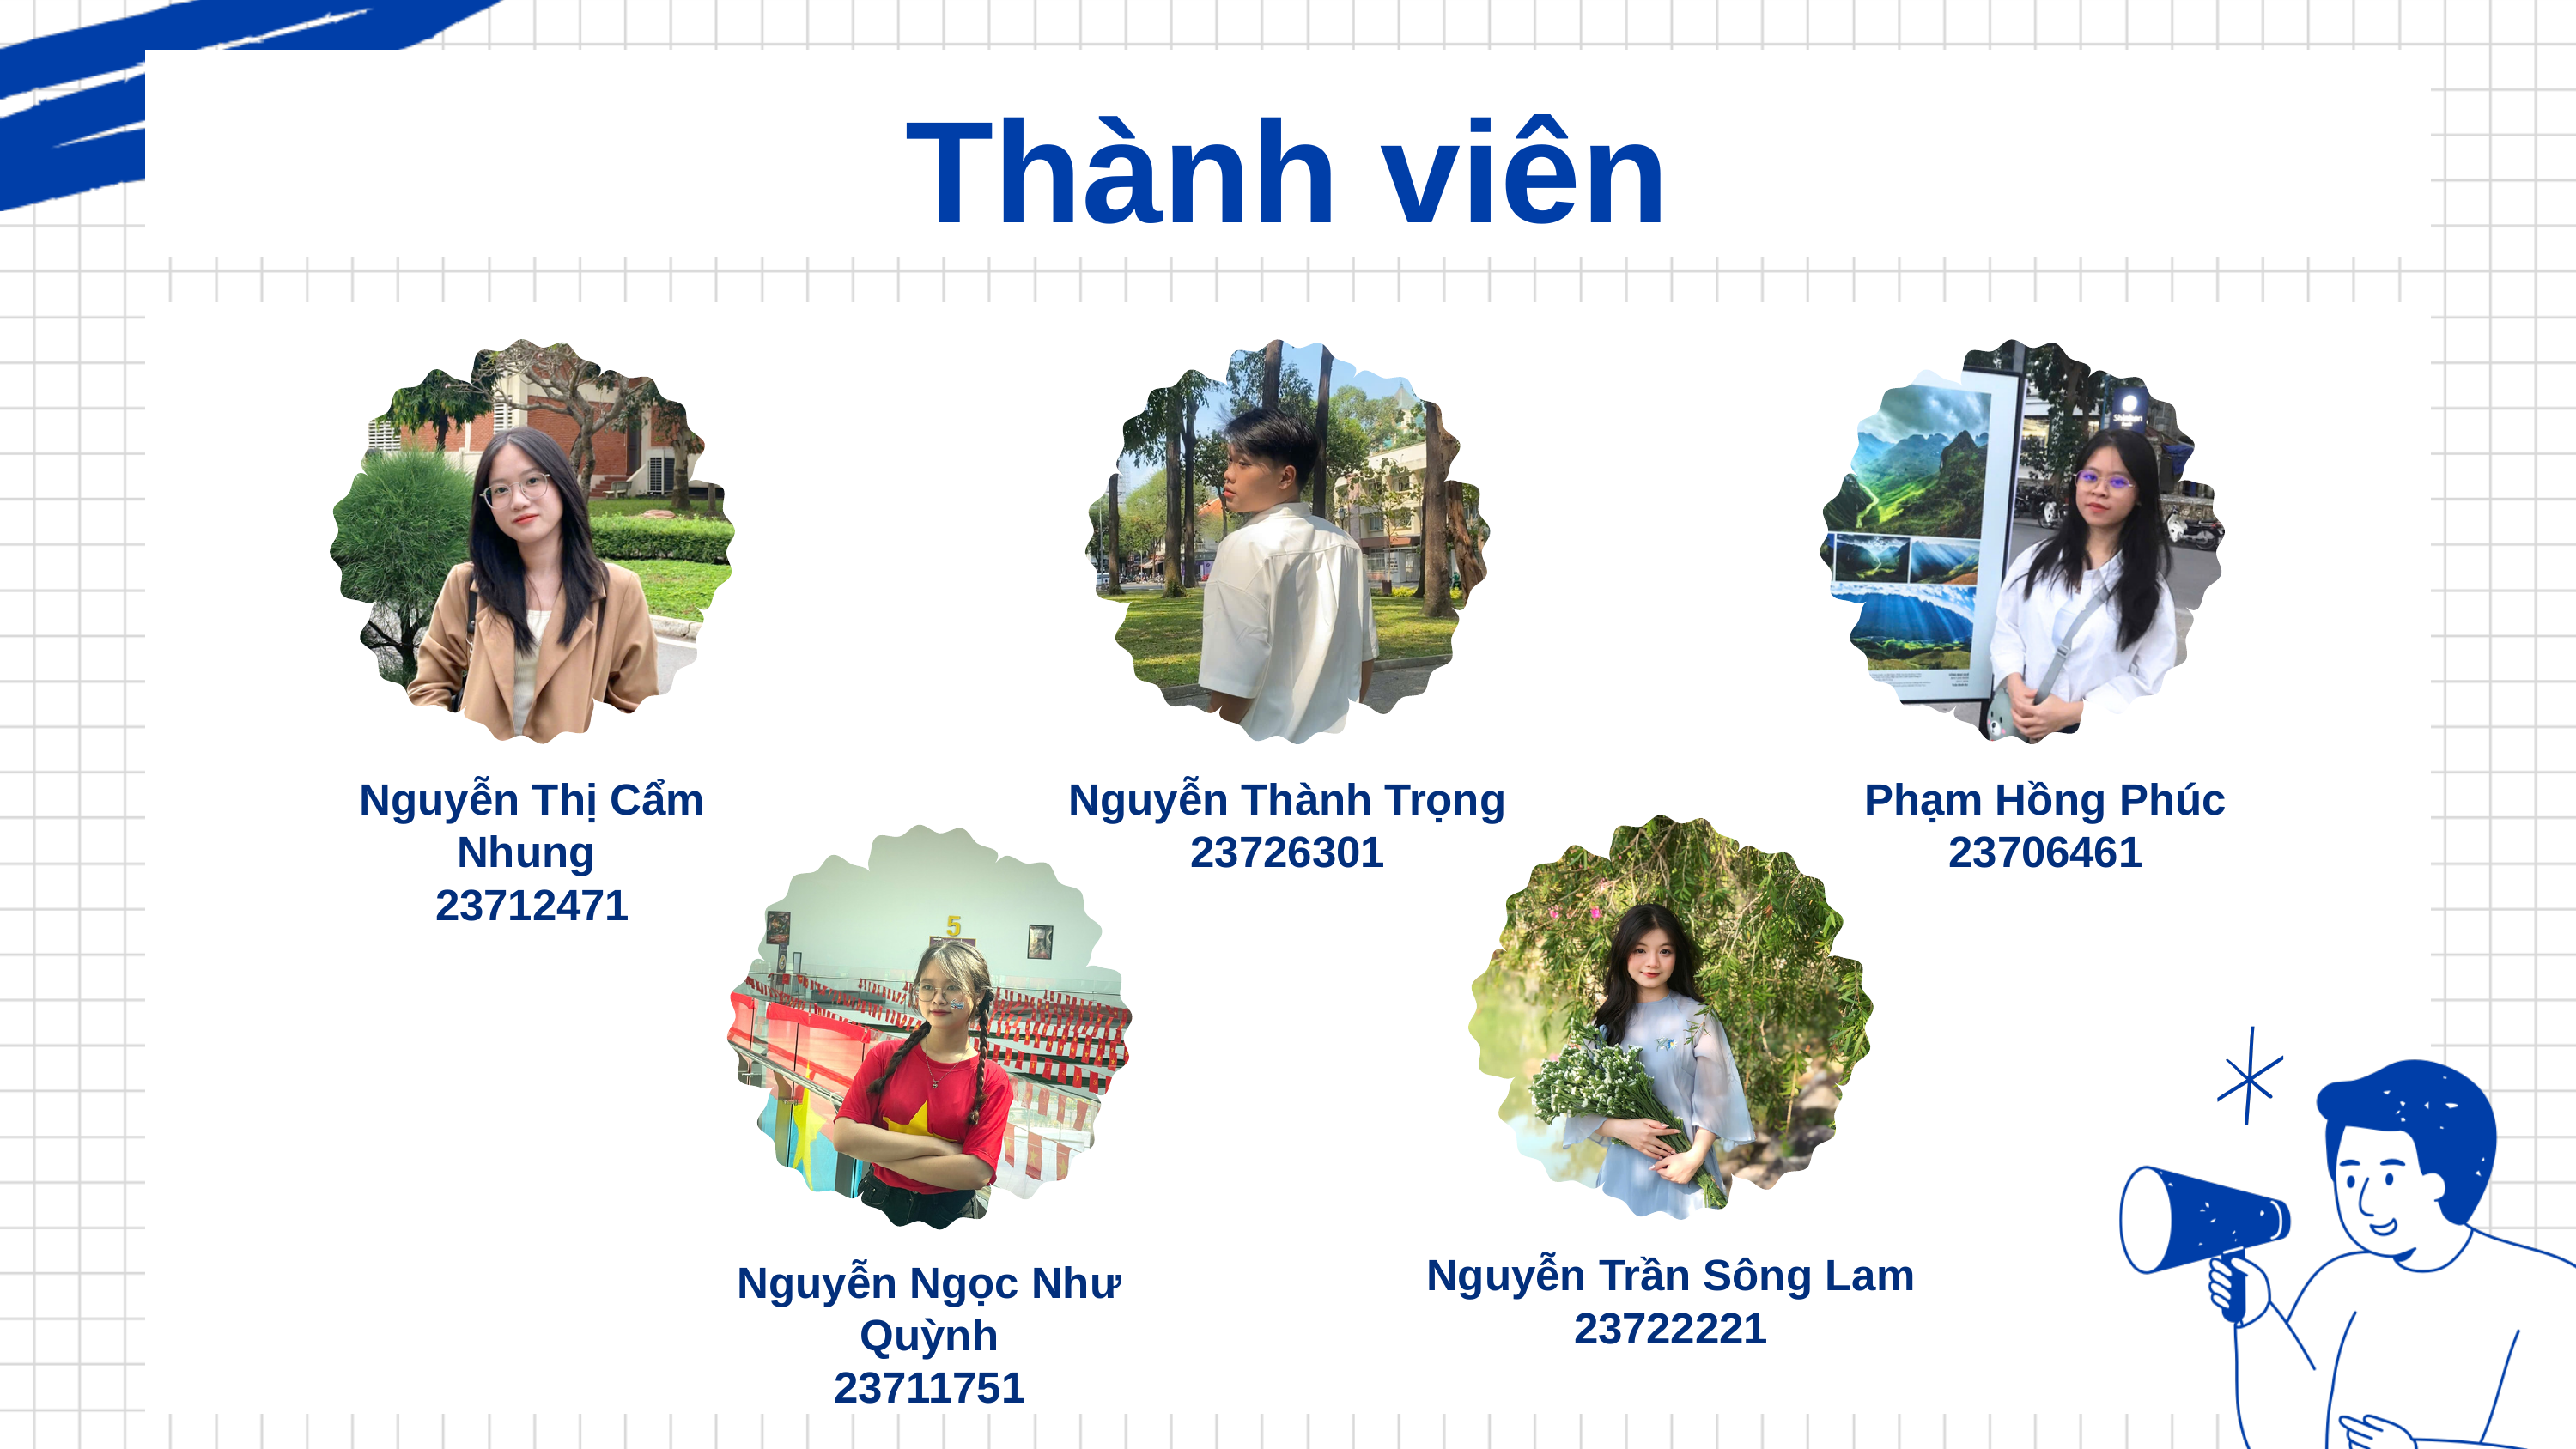

Thành viên

Nguyễn Thị Cẩm Nhung
23712471
Nguyễn Thành Trọng
23726301
Phạm Hồng Phúc
23706461

Nguyễn Trần Sông Lam
23722221
Nguyễn Ngọc Như Quỳnh
23711751